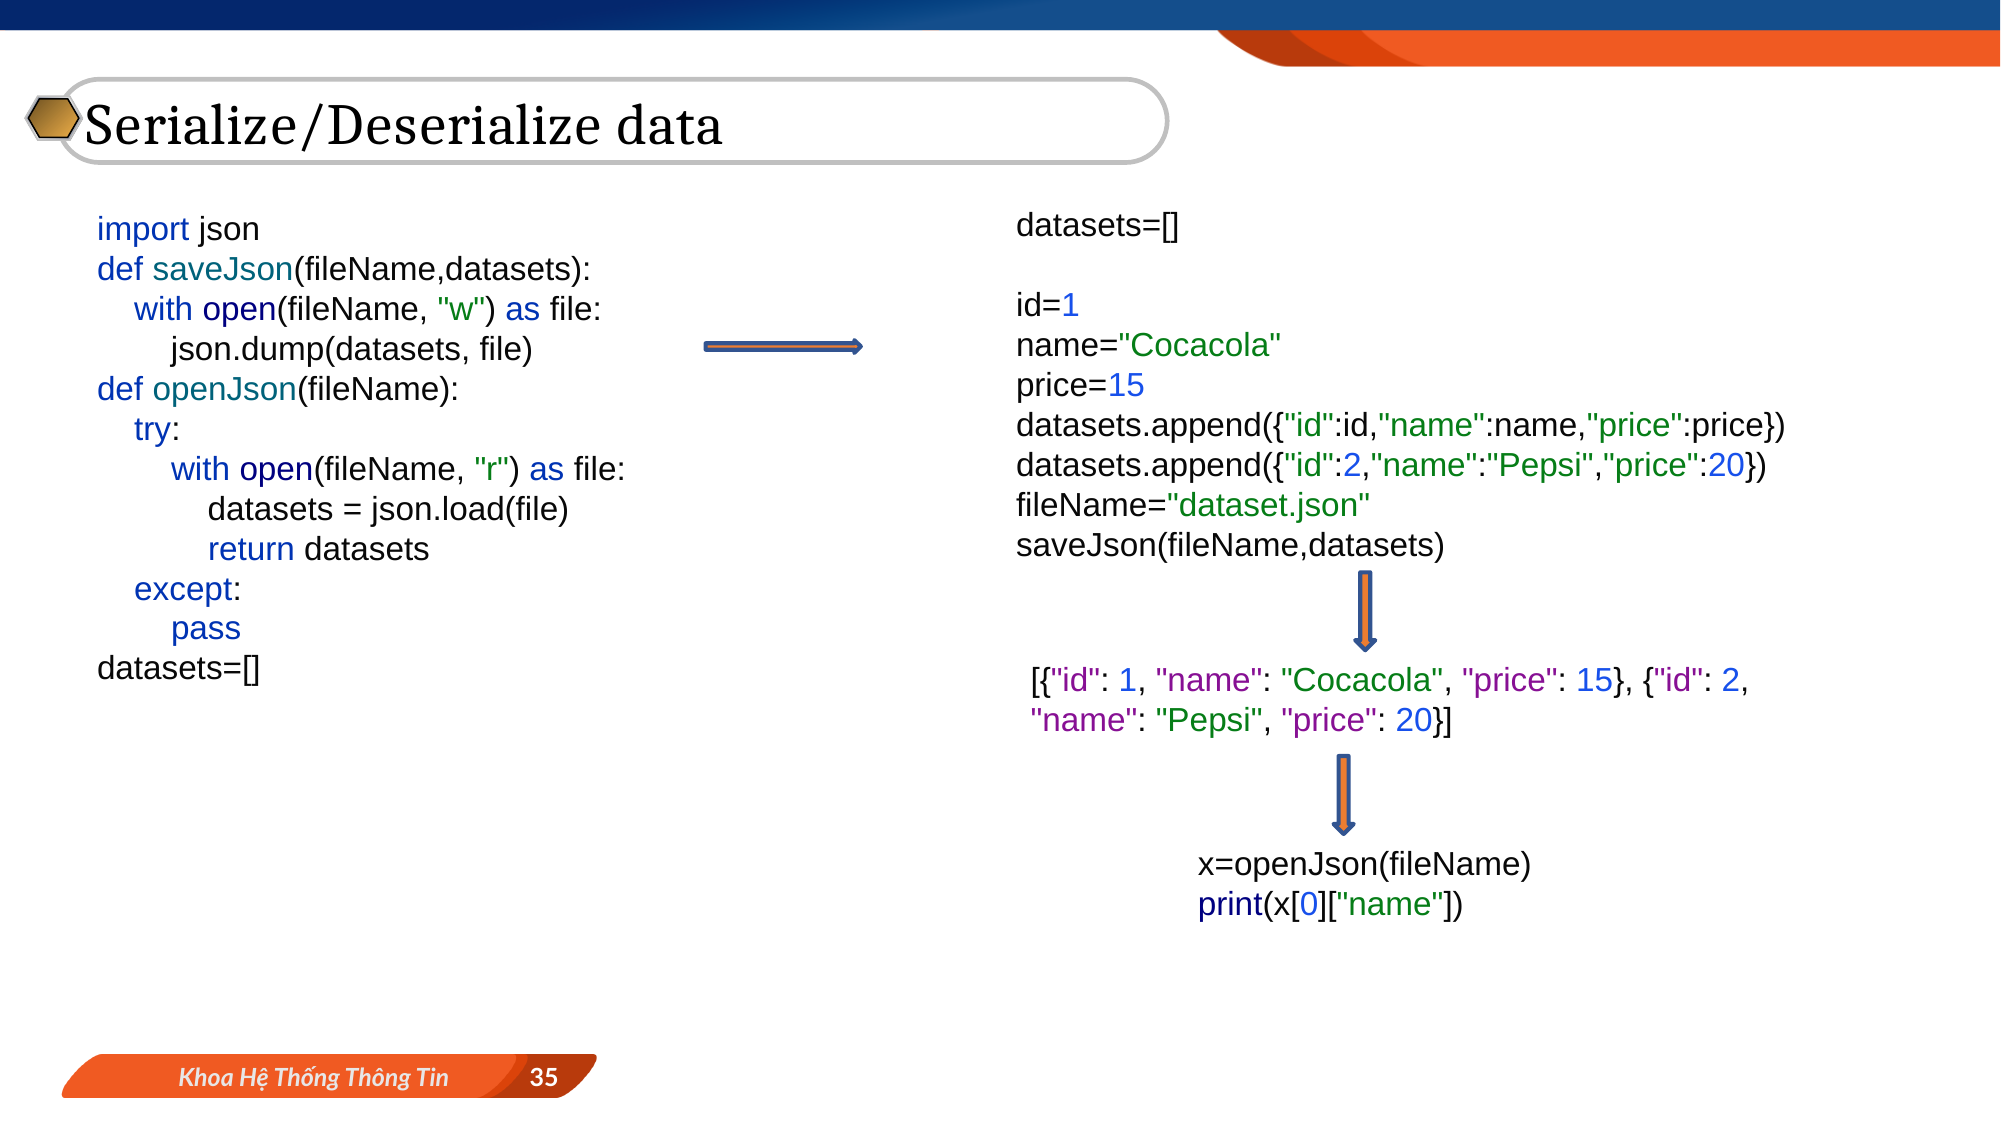

Serialize/Deserialize data

datasets=[]
id=1
name="Cocacola"
price=15
datasets.append({"id":id,"name":name,"price":price})
datasets.append({"id":2,"name":"Pepsi","price":20})
fileName="dataset.json"
saveJson(fileName,datasets)
import json
def saveJson(fileName,datasets):
    with open(fileName, "w") as file:
        json.dump(datasets, file)
def openJson(fileName):
    try:
        with open(fileName, "r") as file:
            datasets = json.load(file)
            return datasets
    except:
        pass
datasets=[]

[{"id": 1, "name": "Cocacola", "price": 15}, {"id": 2, "name": "Pepsi", "price": 20}]

x=openJson(fileName)
print(x[0]["name"])
35
Khoa Hệ Thống Thông Tin